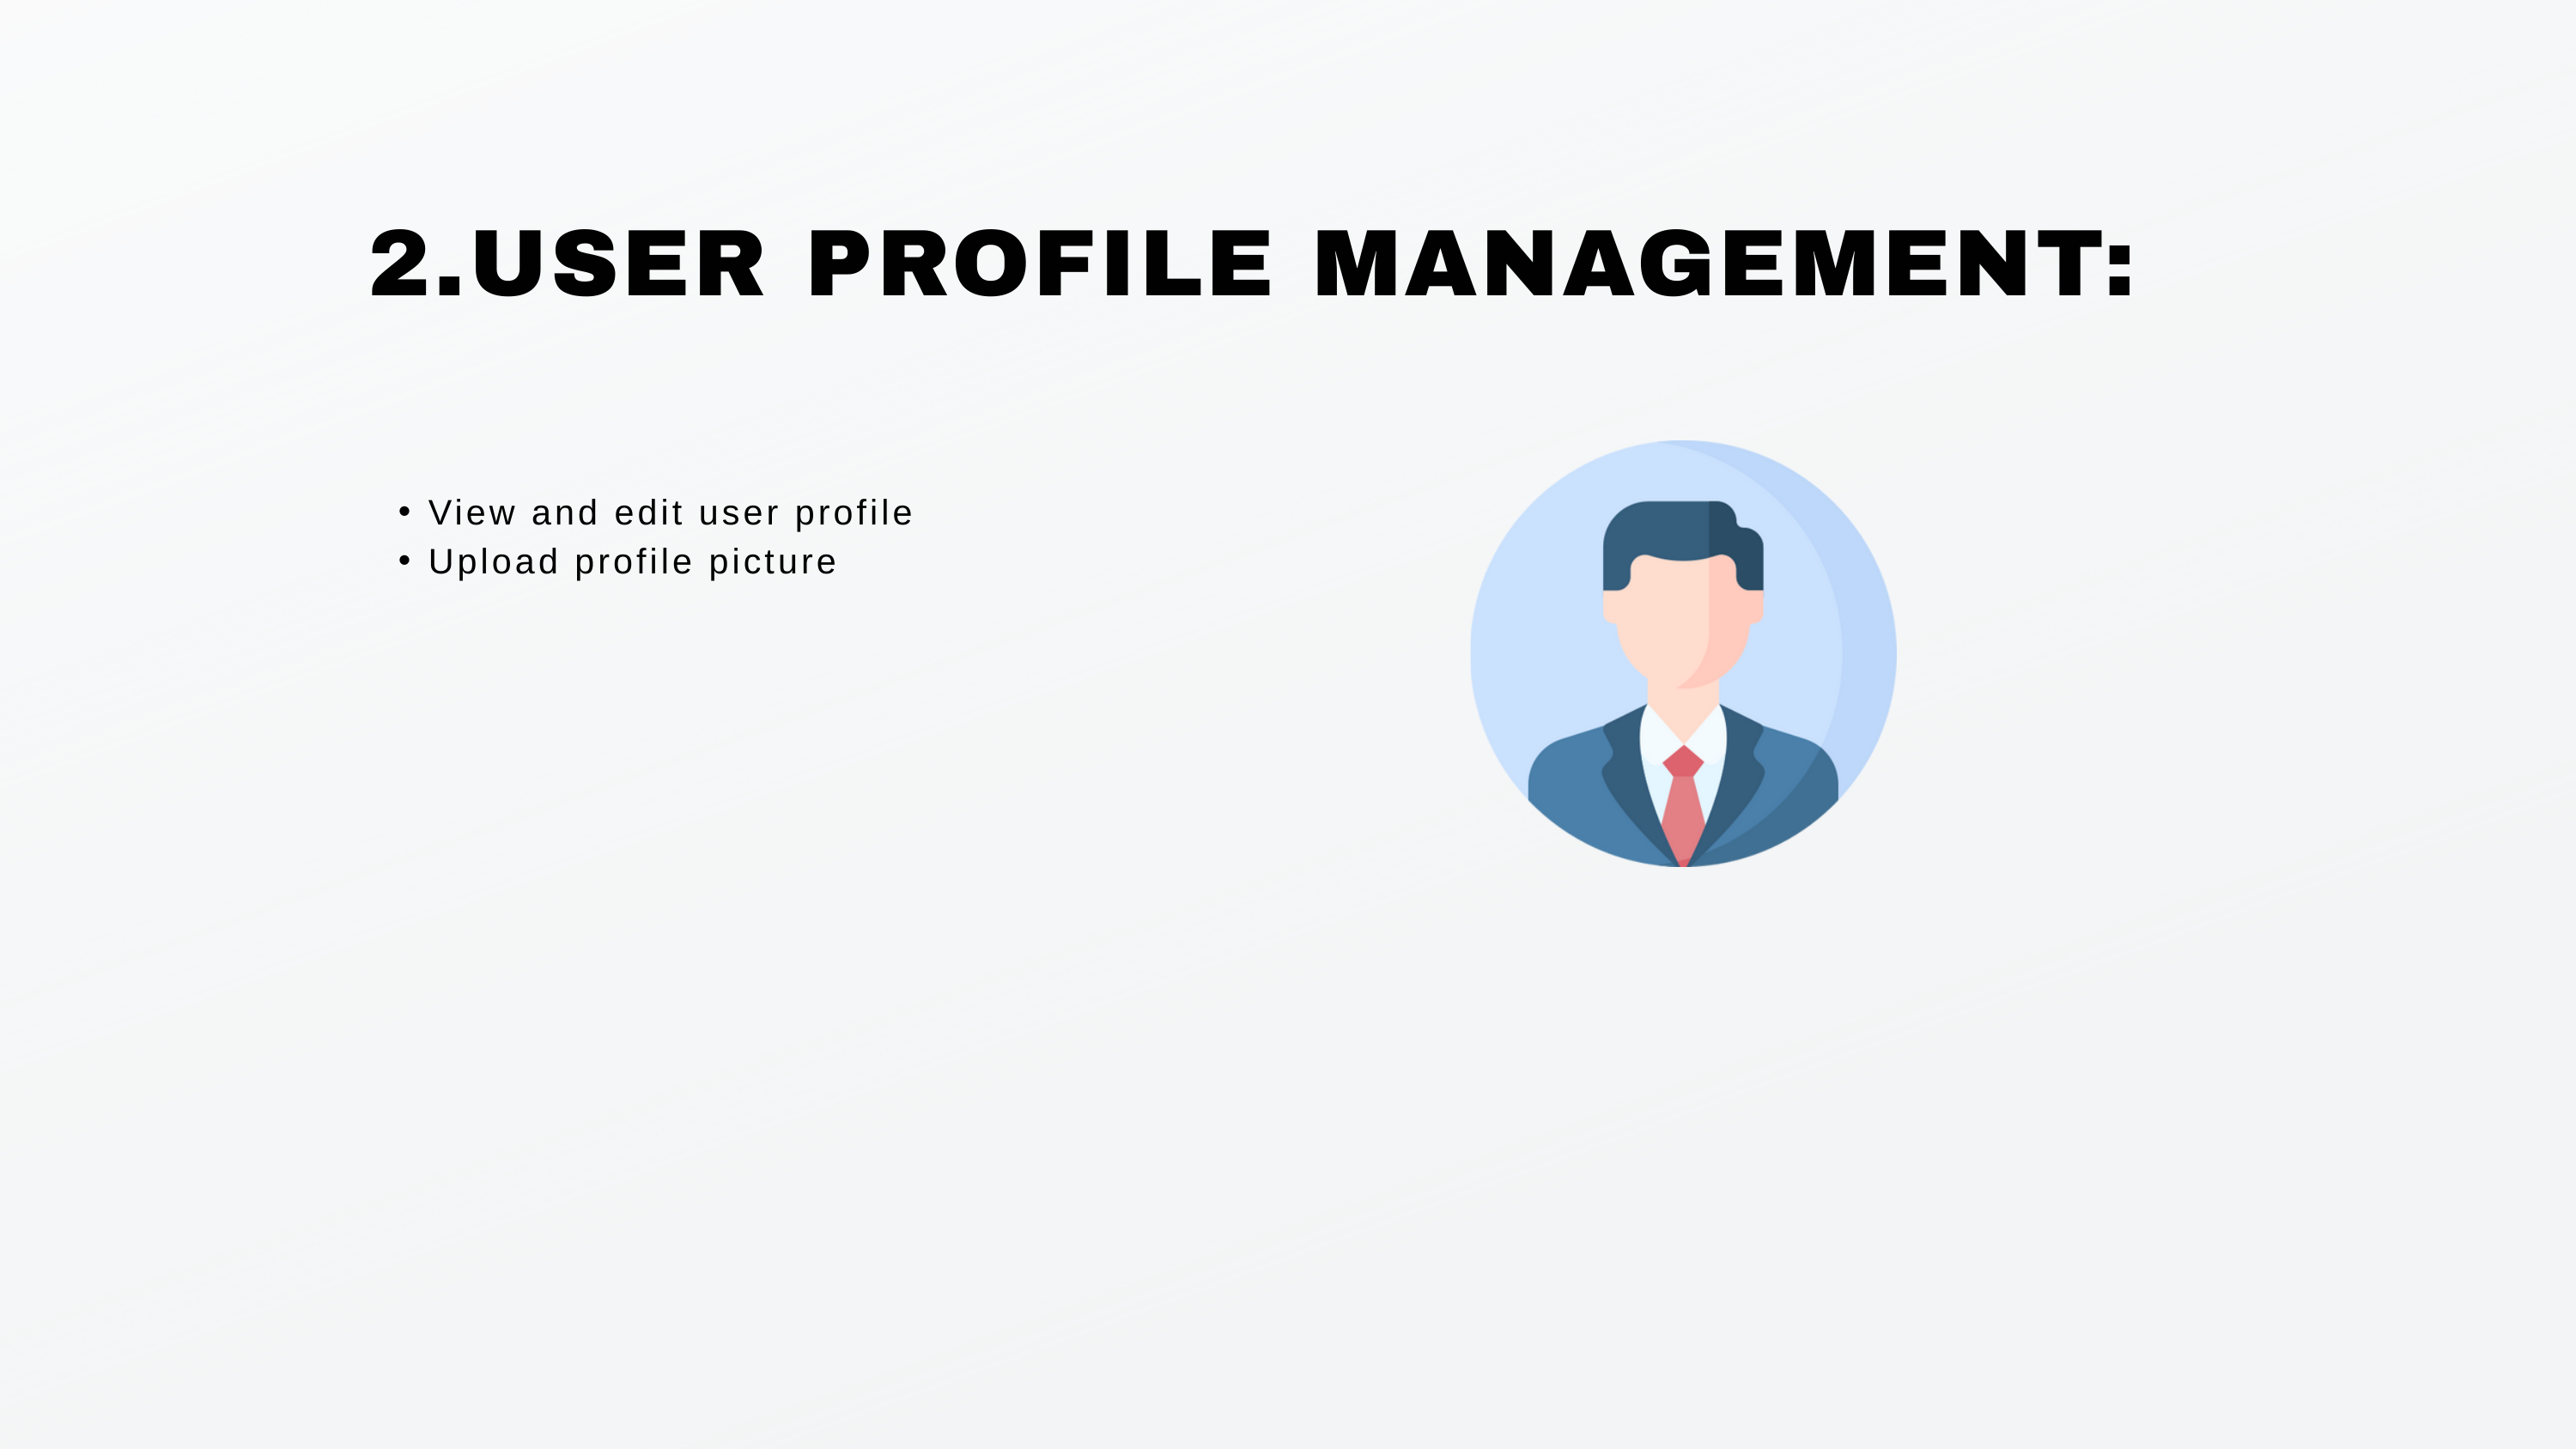

2.USER PROFILE MANAGEMENT:

View and edit user profile
Upload profile picture